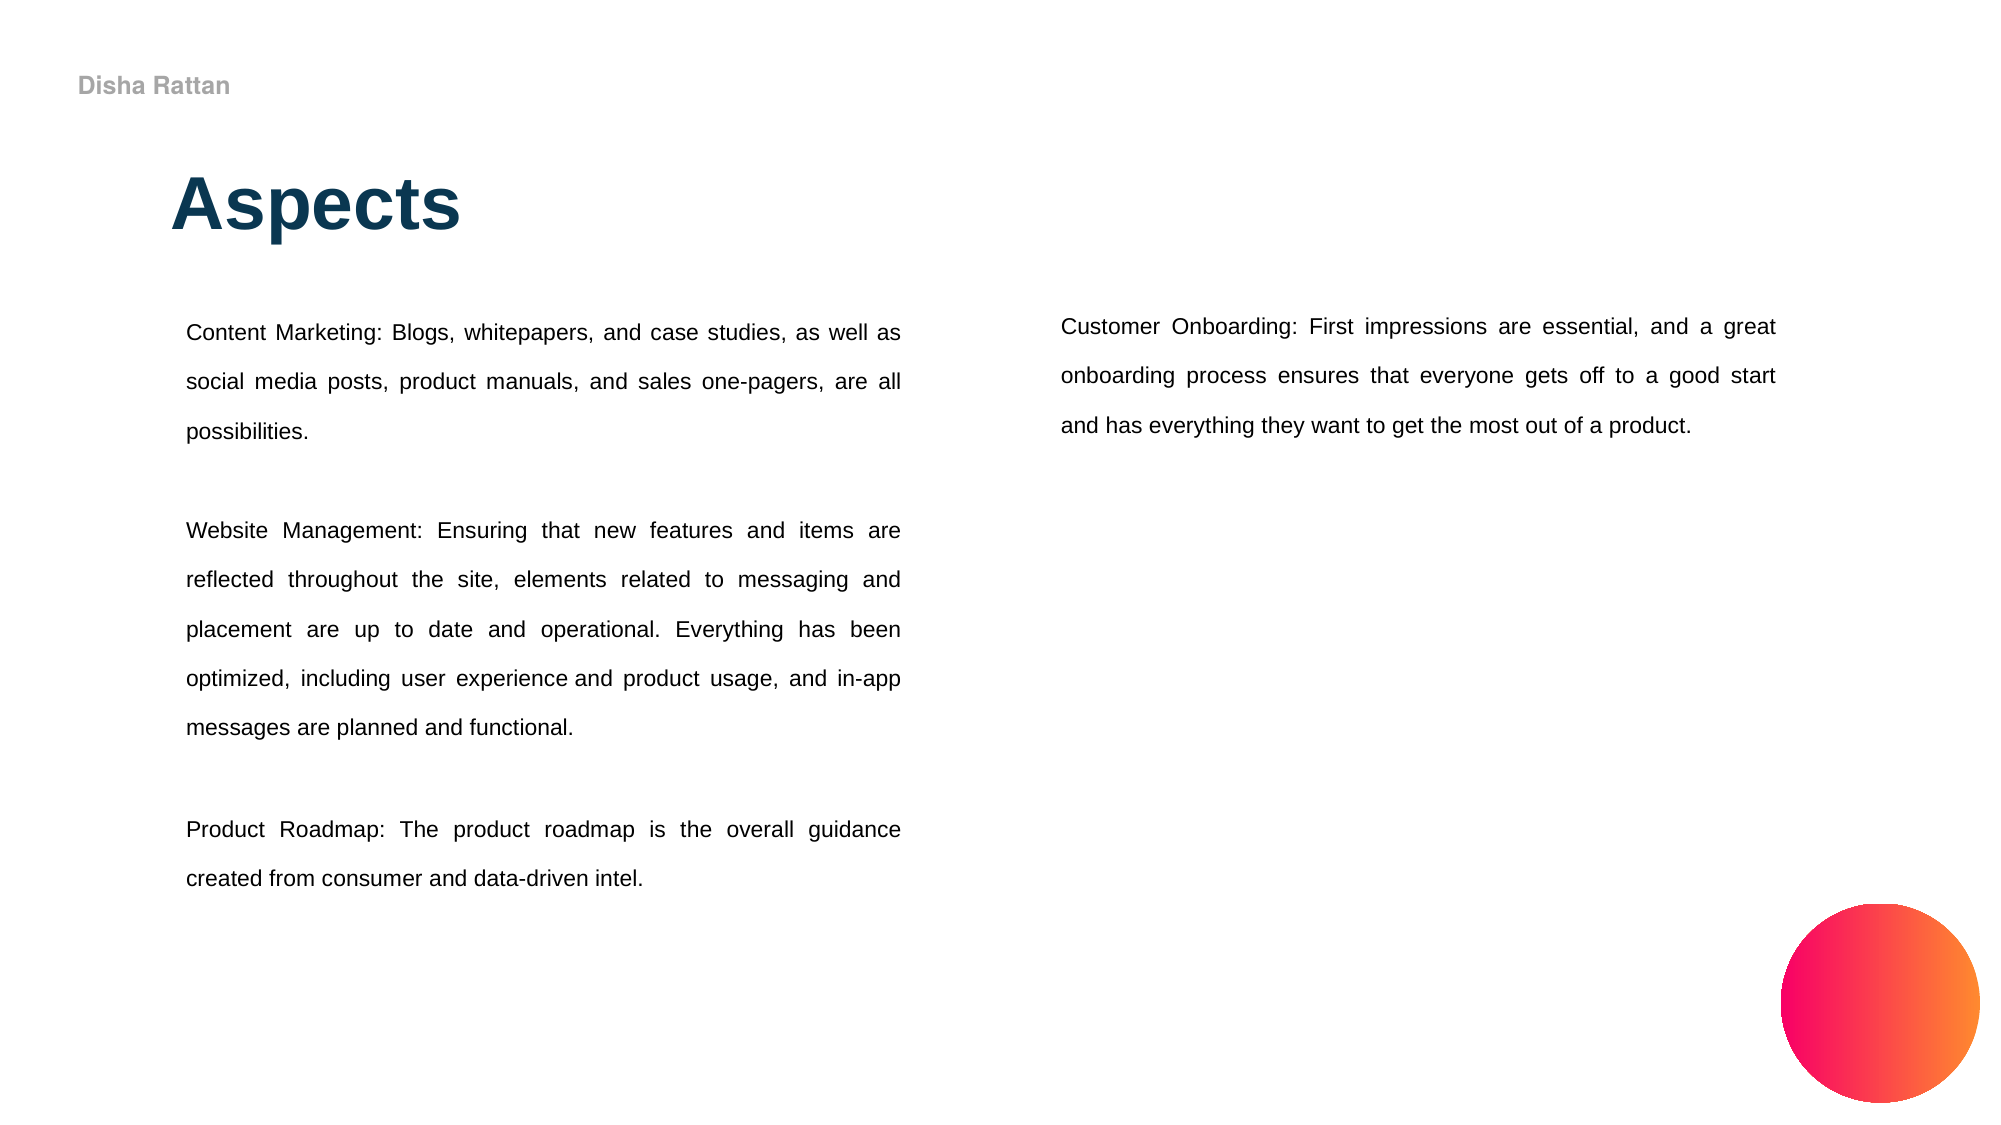

Disha Rattan
Aspects
Customer Onboarding: First impressions are essential, and a great onboarding process ensures that everyone gets off to a good start and has everything they want to get the most out of a product.

Content Marketing: Blogs, whitepapers, and case studies, as well as social media posts, product manuals, and sales one-pagers, are all possibilities.

Website Management: Ensuring that new features and items are reflected throughout the site, elements related to messaging and placement are up to date and operational. Everything has been optimized, including user experience and product usage, and in-app messages are planned and functional.

Product Roadmap: The product roadmap is the overall guidance created from consumer and data-driven intel.